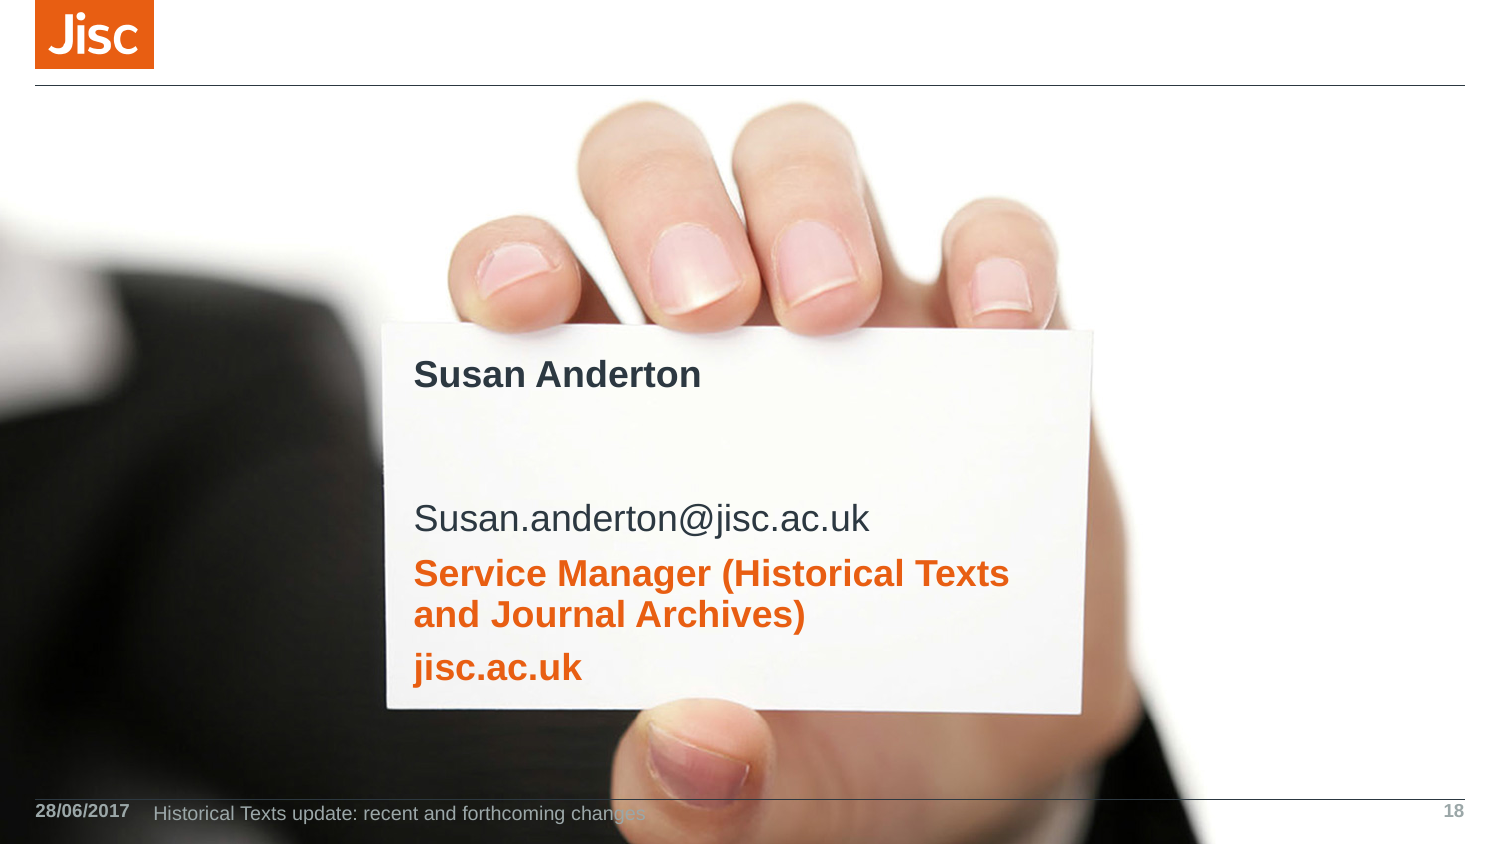

#
Susan Anderton
Susan.anderton@jisc.ac.uk

Service Manager (Historical Texts and Journal Archives)
28/06/2017
Historical Texts update: recent and forthcoming changes
18